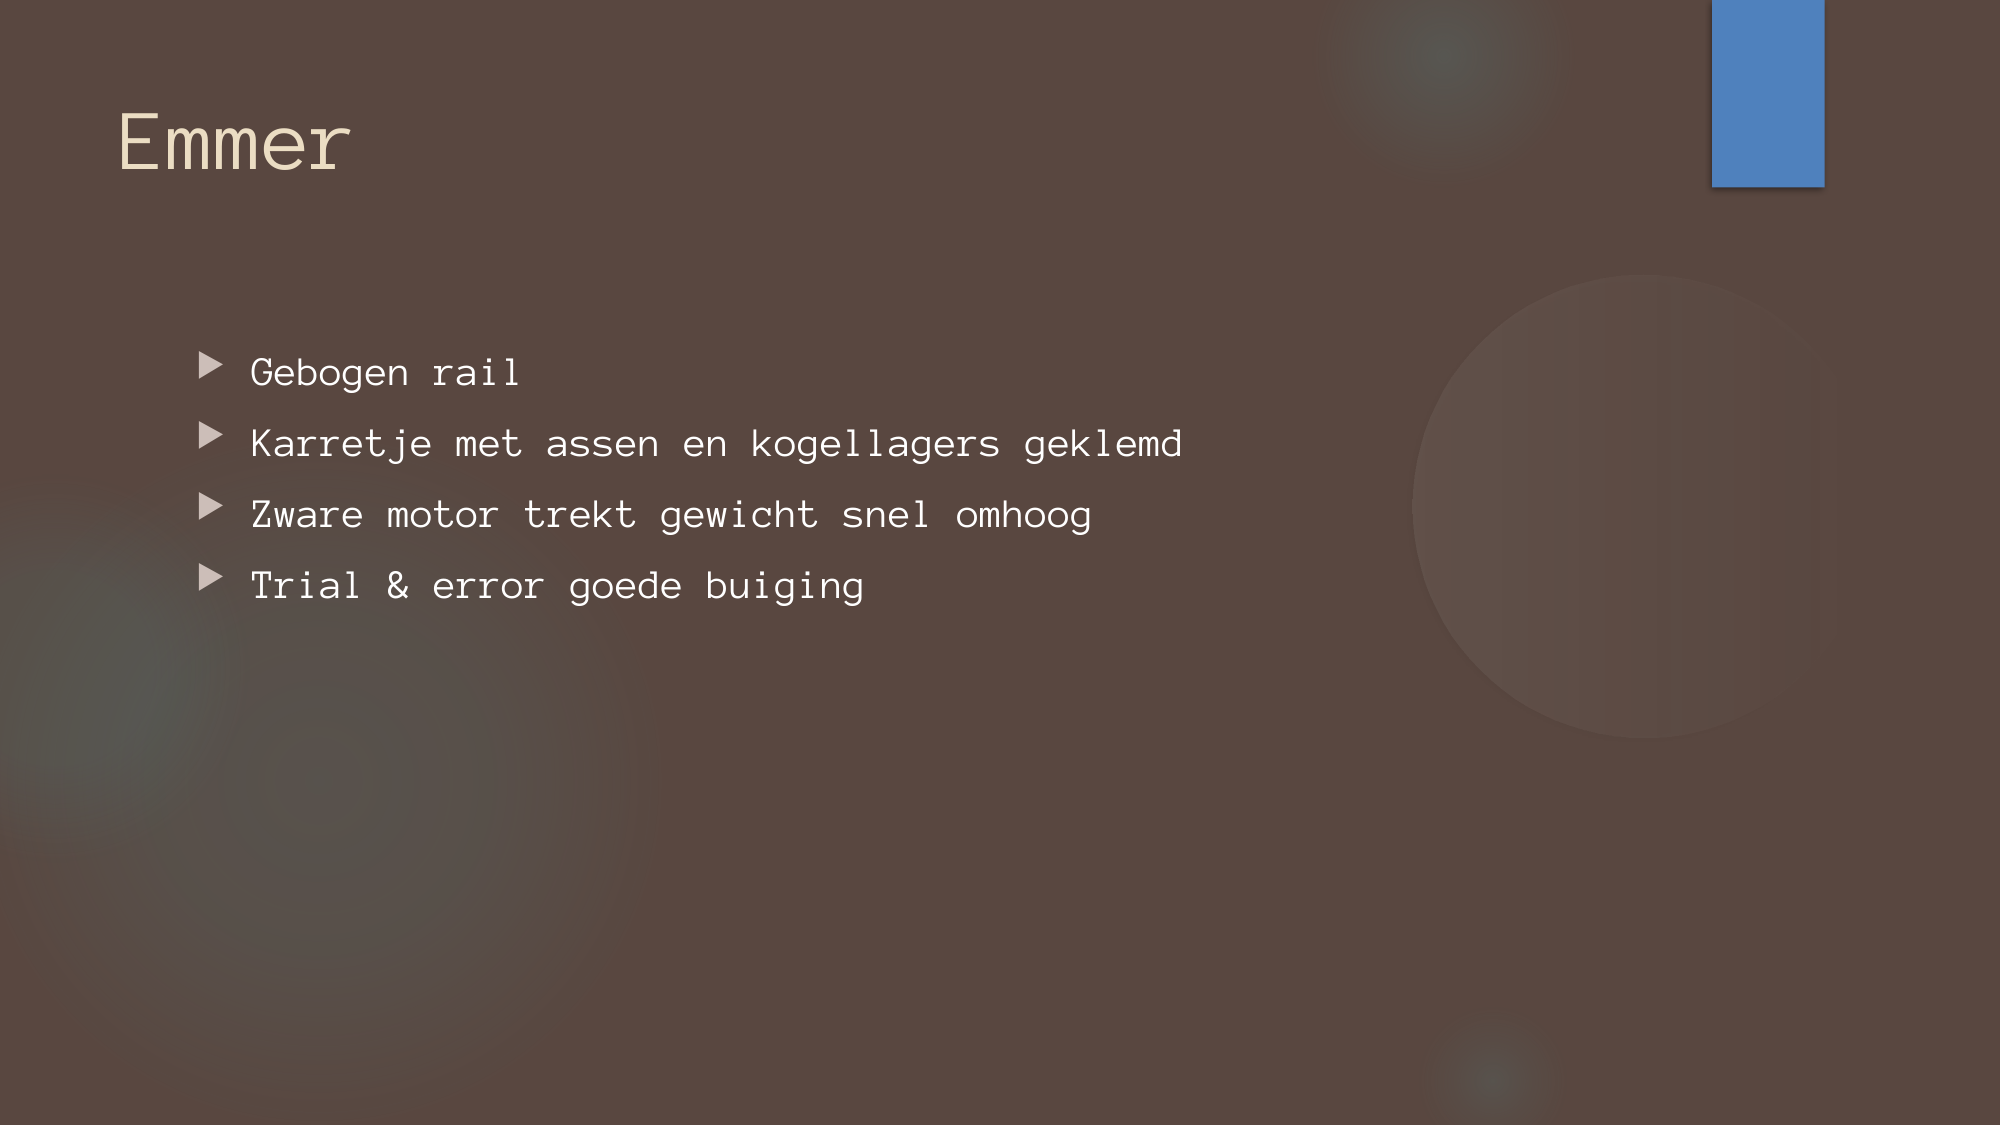

Emmer
Gebogen rail
Karretje met assen en kogellagers geklemd
Zware motor trekt gewicht snel omhoog
Trial & error goede buiging